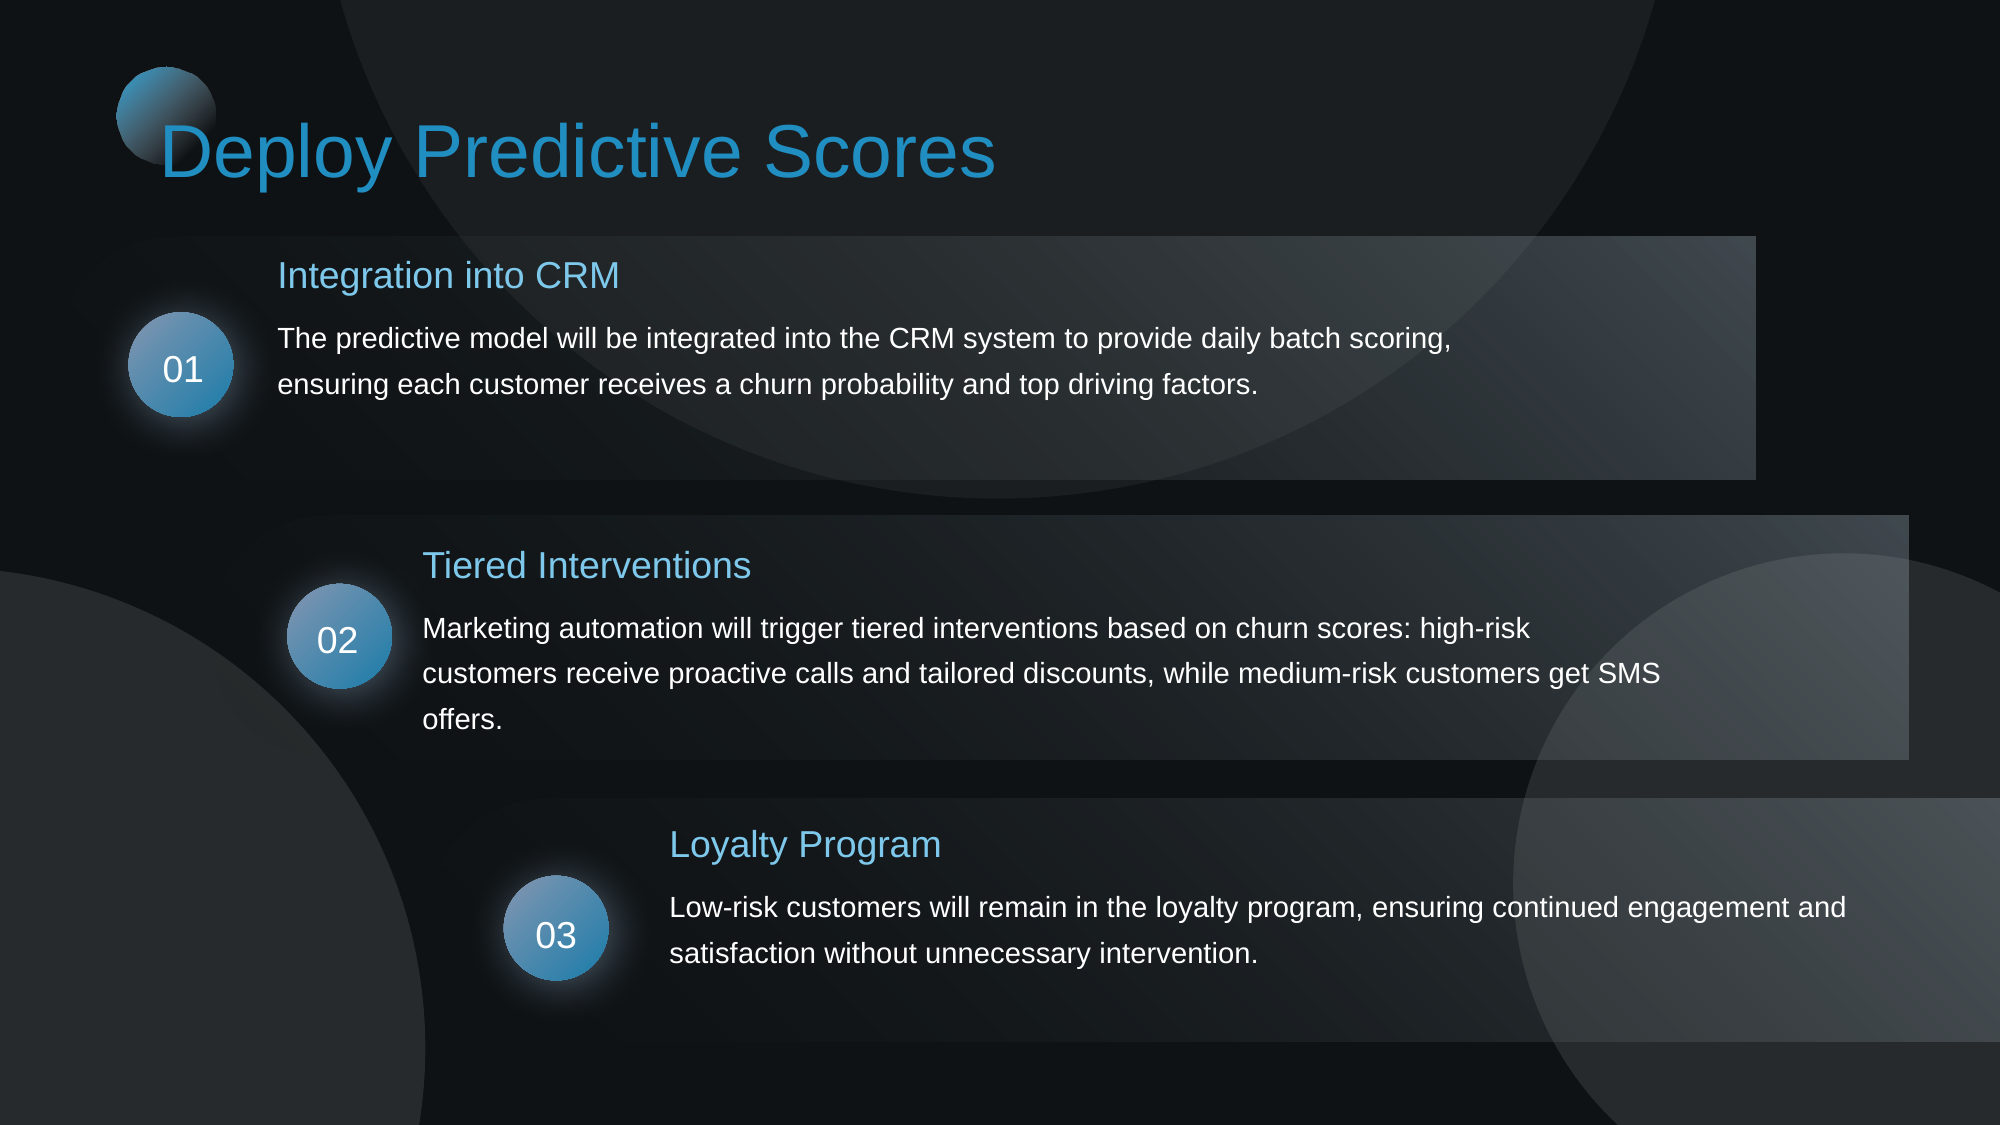

Deploy Predictive Scores
Integration into CRM
The predictive model will be integrated into the CRM system to provide daily batch scoring, ensuring each customer receives a churn probability and top driving factors.

01
Tiered Interventions

Marketing automation will trigger tiered interventions based on churn scores: high-risk customers receive proactive calls and tailored discounts, while medium-risk customers get SMS offers.

02
Loyalty Program
Low-risk customers will remain in the loyalty program, ensuring continued engagement and satisfaction without unnecessary intervention.

03